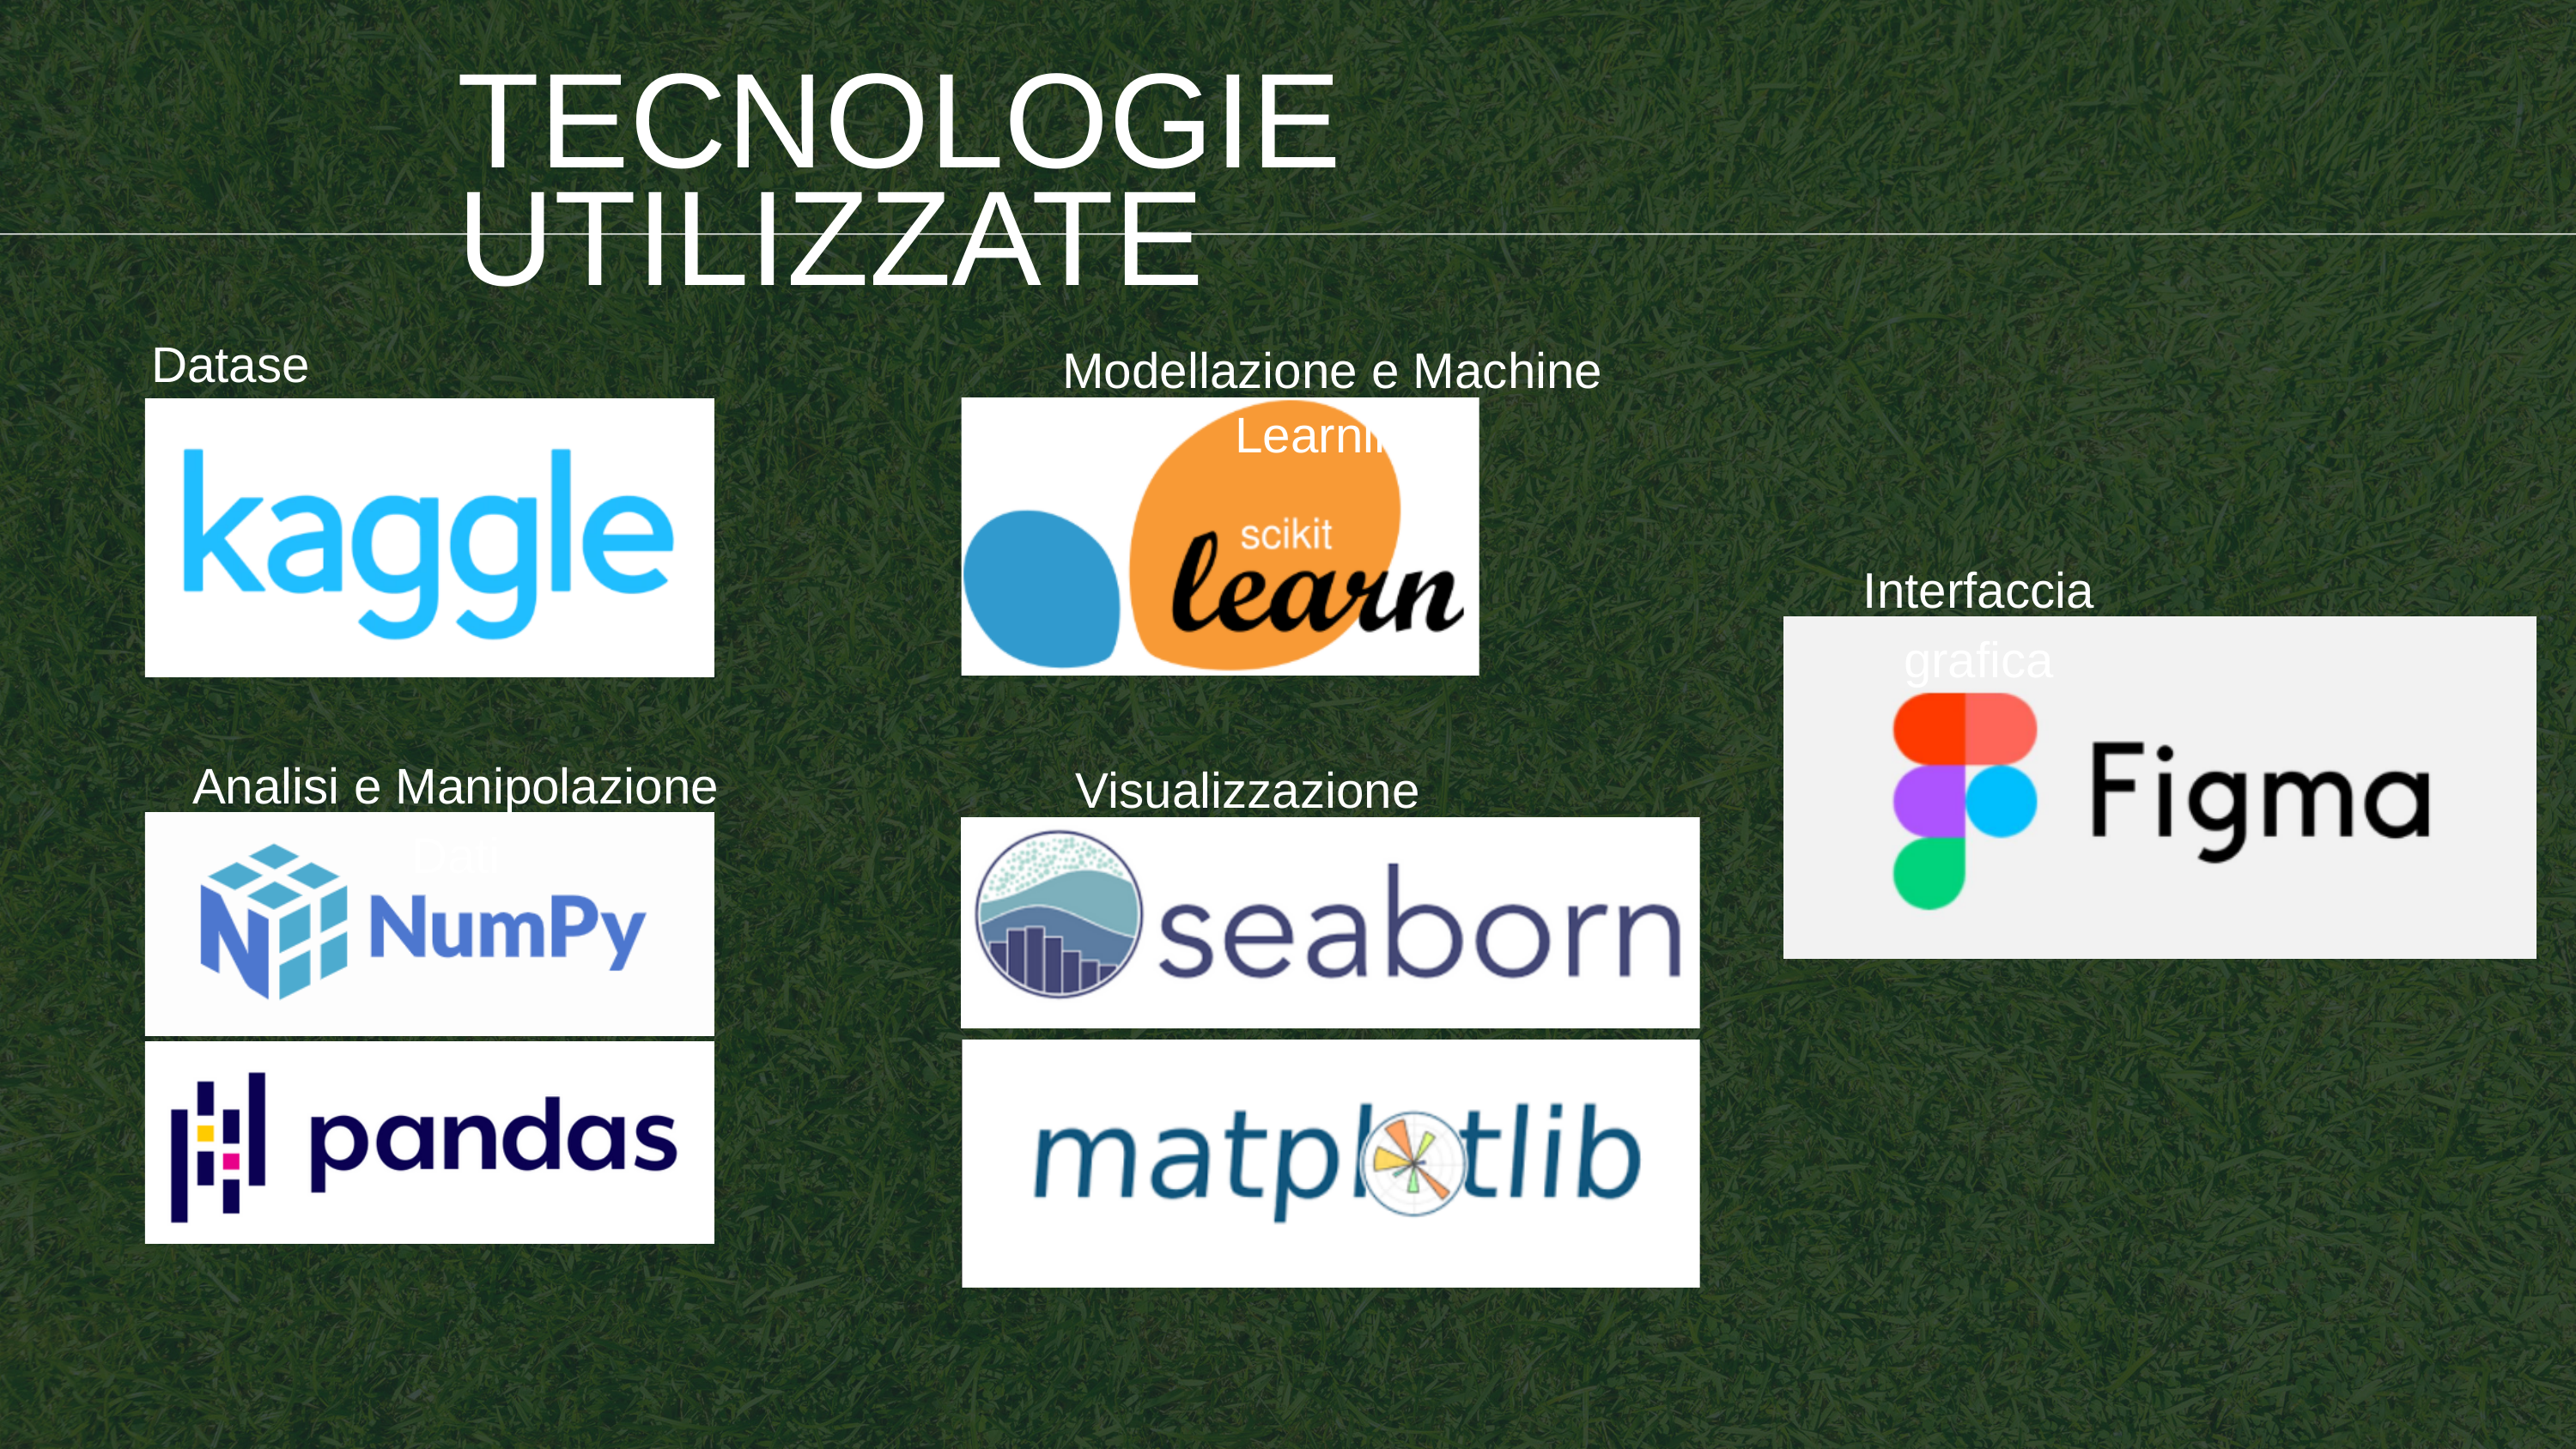

TECNOLOGIE UTILIZZATE

Dataset
Modellazione e Machine Learning

Interfaccia grafica

Analisi e Manipolazione Dati
Visualizzazione scientifica